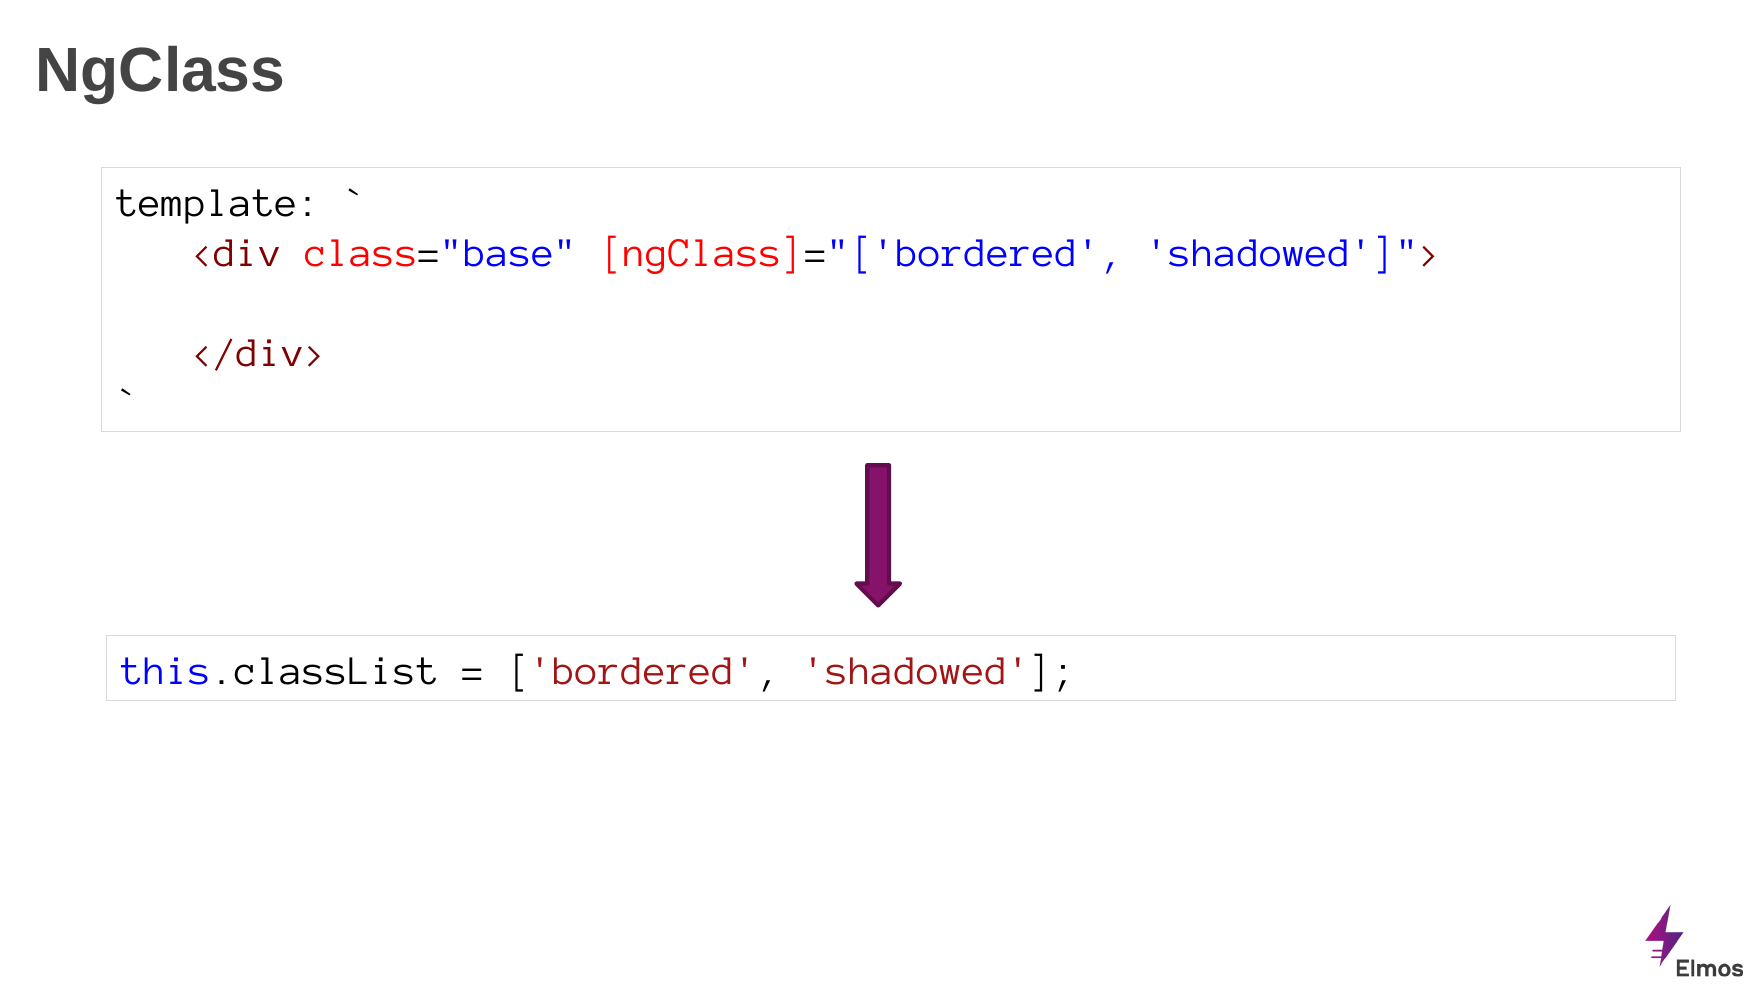

# NgClass
template: `
<div class="base" [ngClass]="['bordered', 'shadowed']">
</div>
`

this.classList = ['bordered', 'shadowed'];